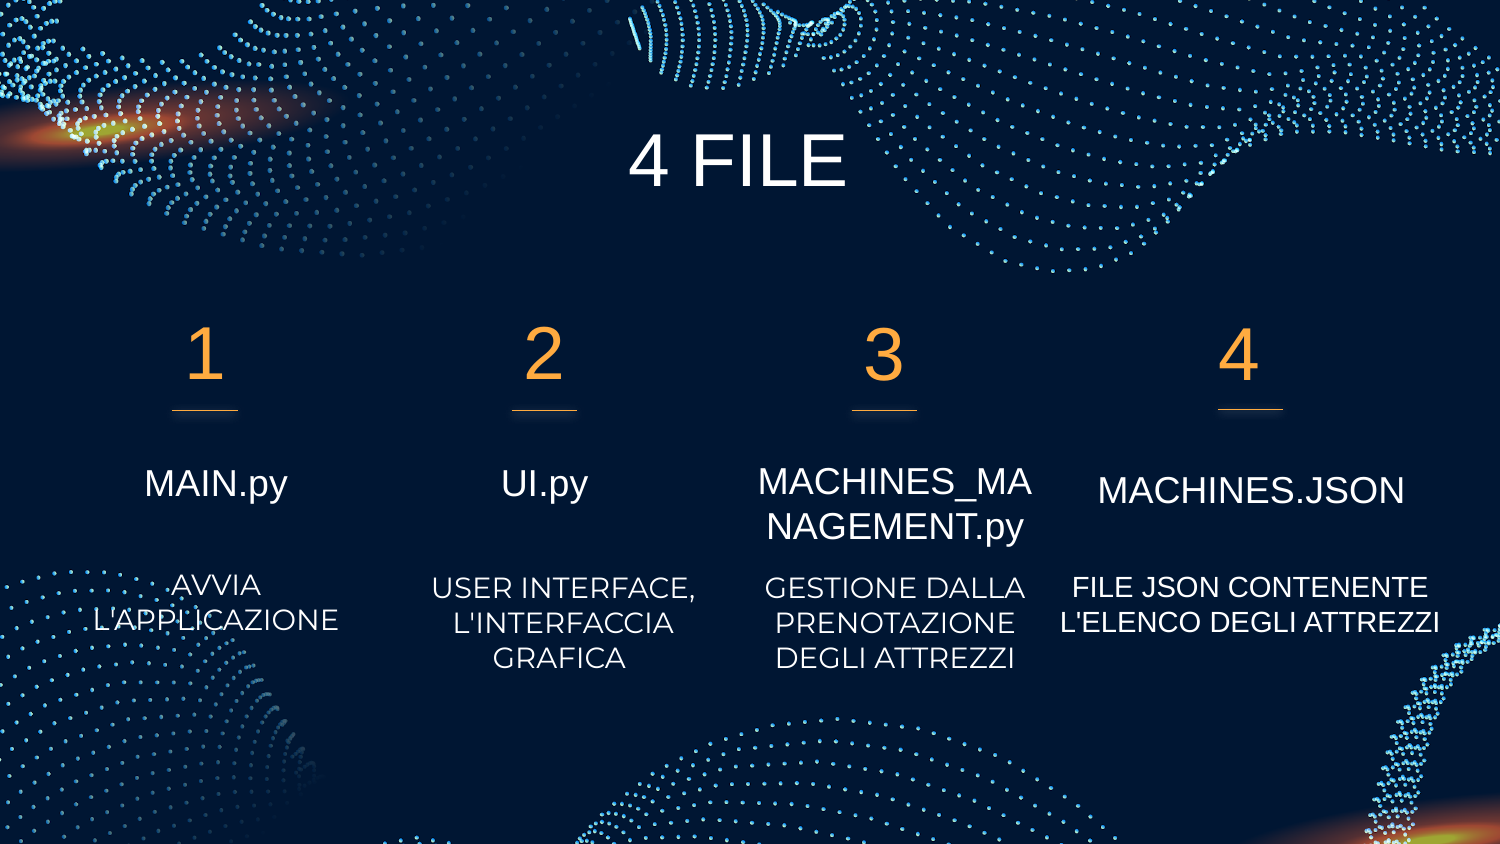

4 FILE
1
2
3
4
MAIN.py
# UI.py
MACHINES_MANAGEMENT.py
MACHINES.JSON

AVVIA L'APPLICAZIONE

USER INTERFACE, L'INTERFACCIA GRAFICA

GESTIONE DALLA PRENOTAZIONE DEGLI ATTREZZI
FILE JSON CONTENENTE L'ELENCO DEGLI ATTREZZI